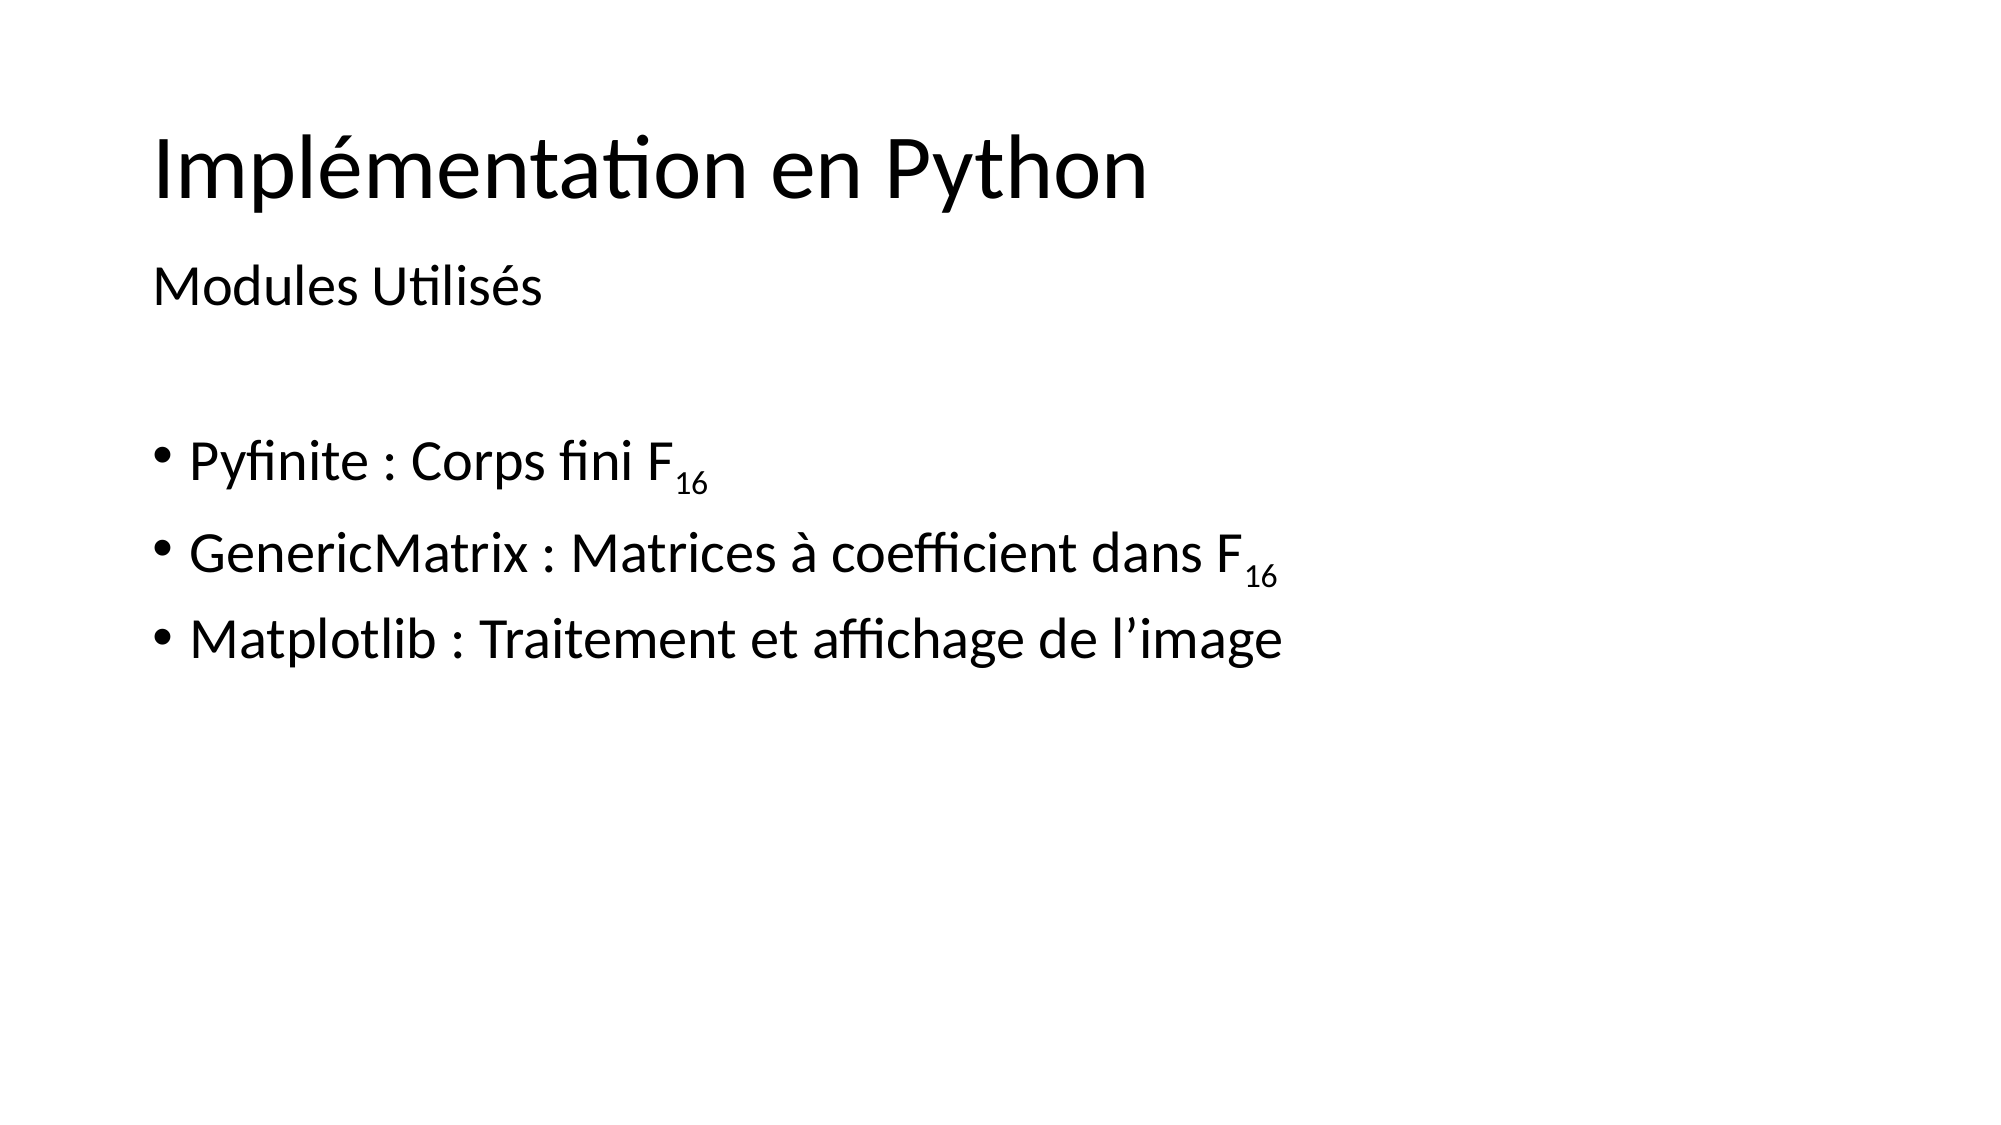

# Implémentation en Python
Modules Utilisés

Pyfinite : Corps fini F16
GenericMatrix : Matrices à coefficient dans F16
Matplotlib : Traitement et affichage de l’image